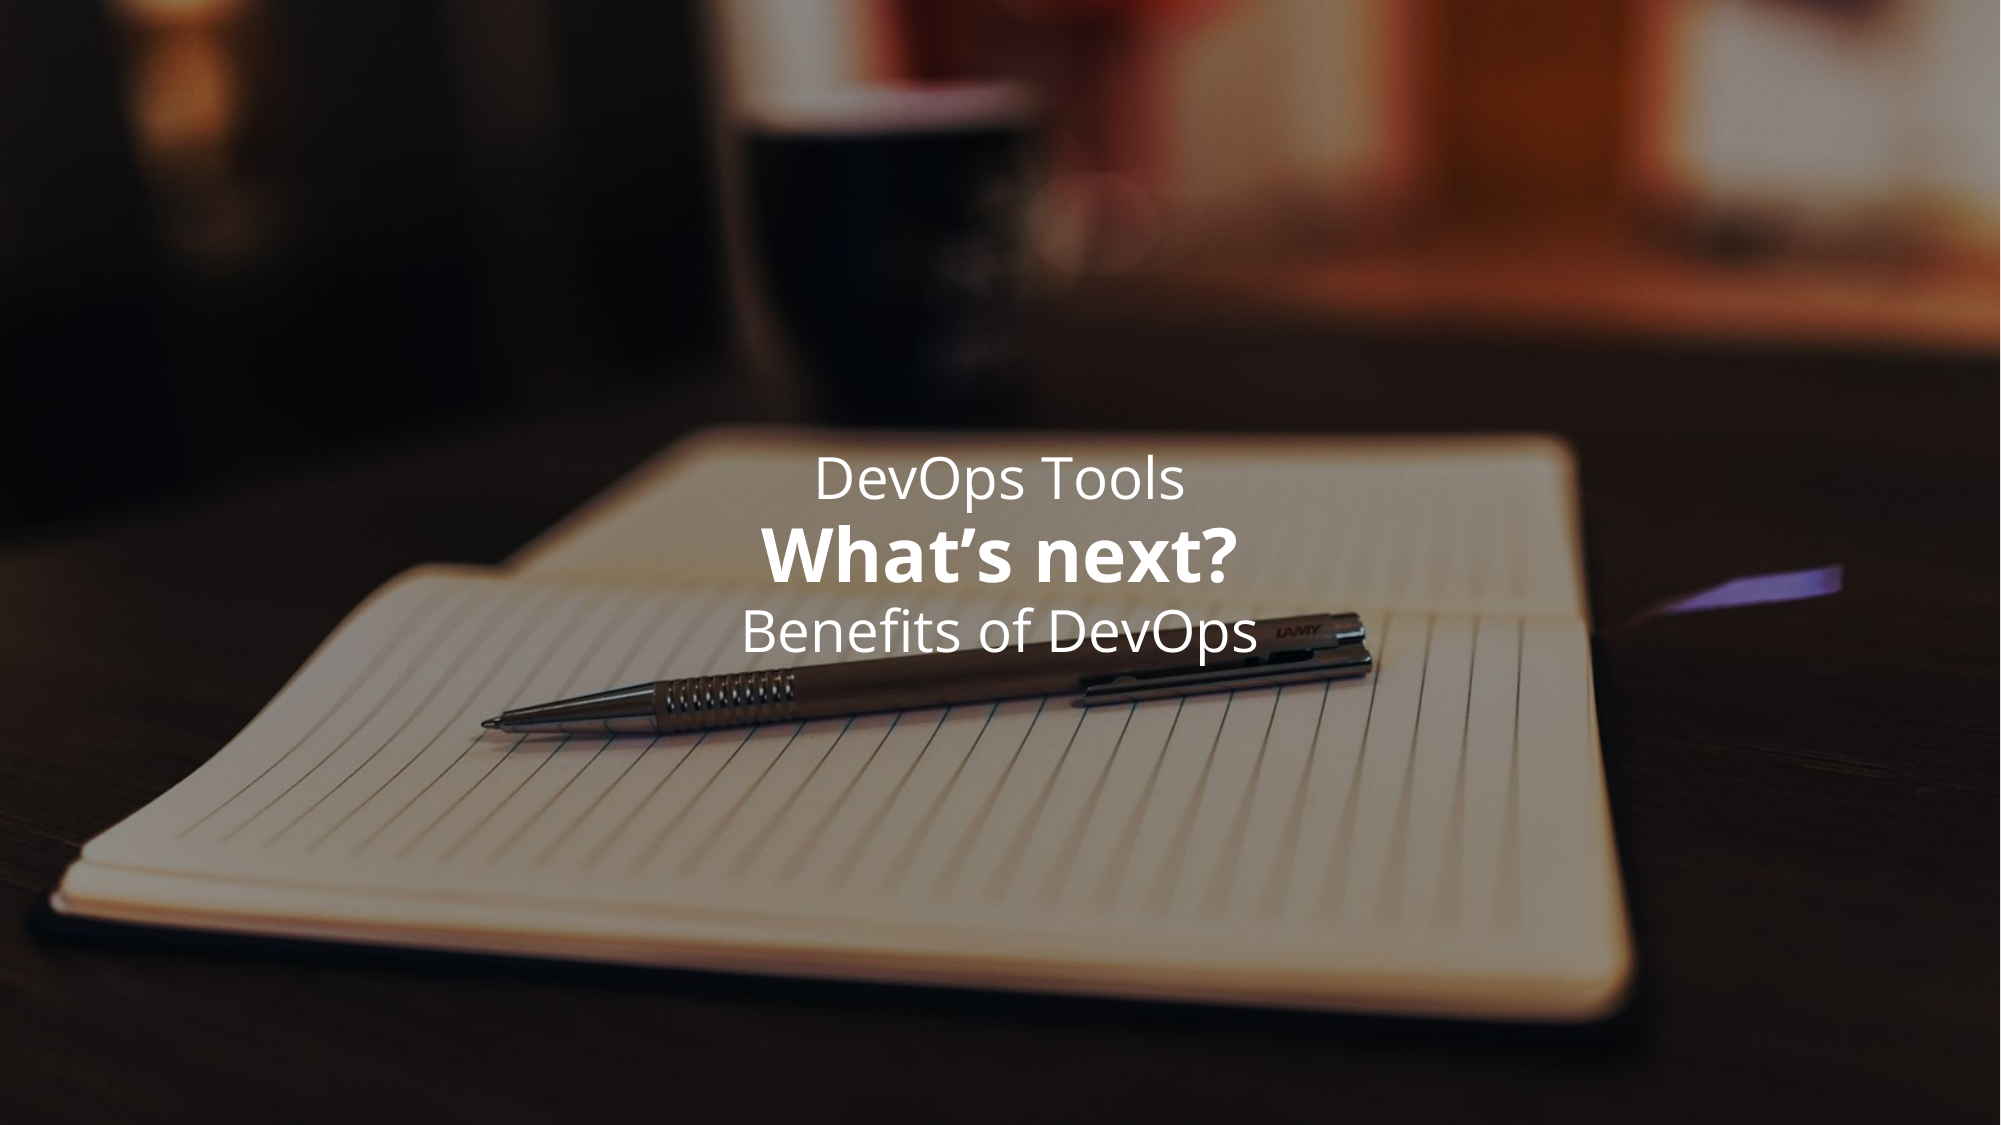

DevOps Tools
What’s next?
Benefits of DevOps